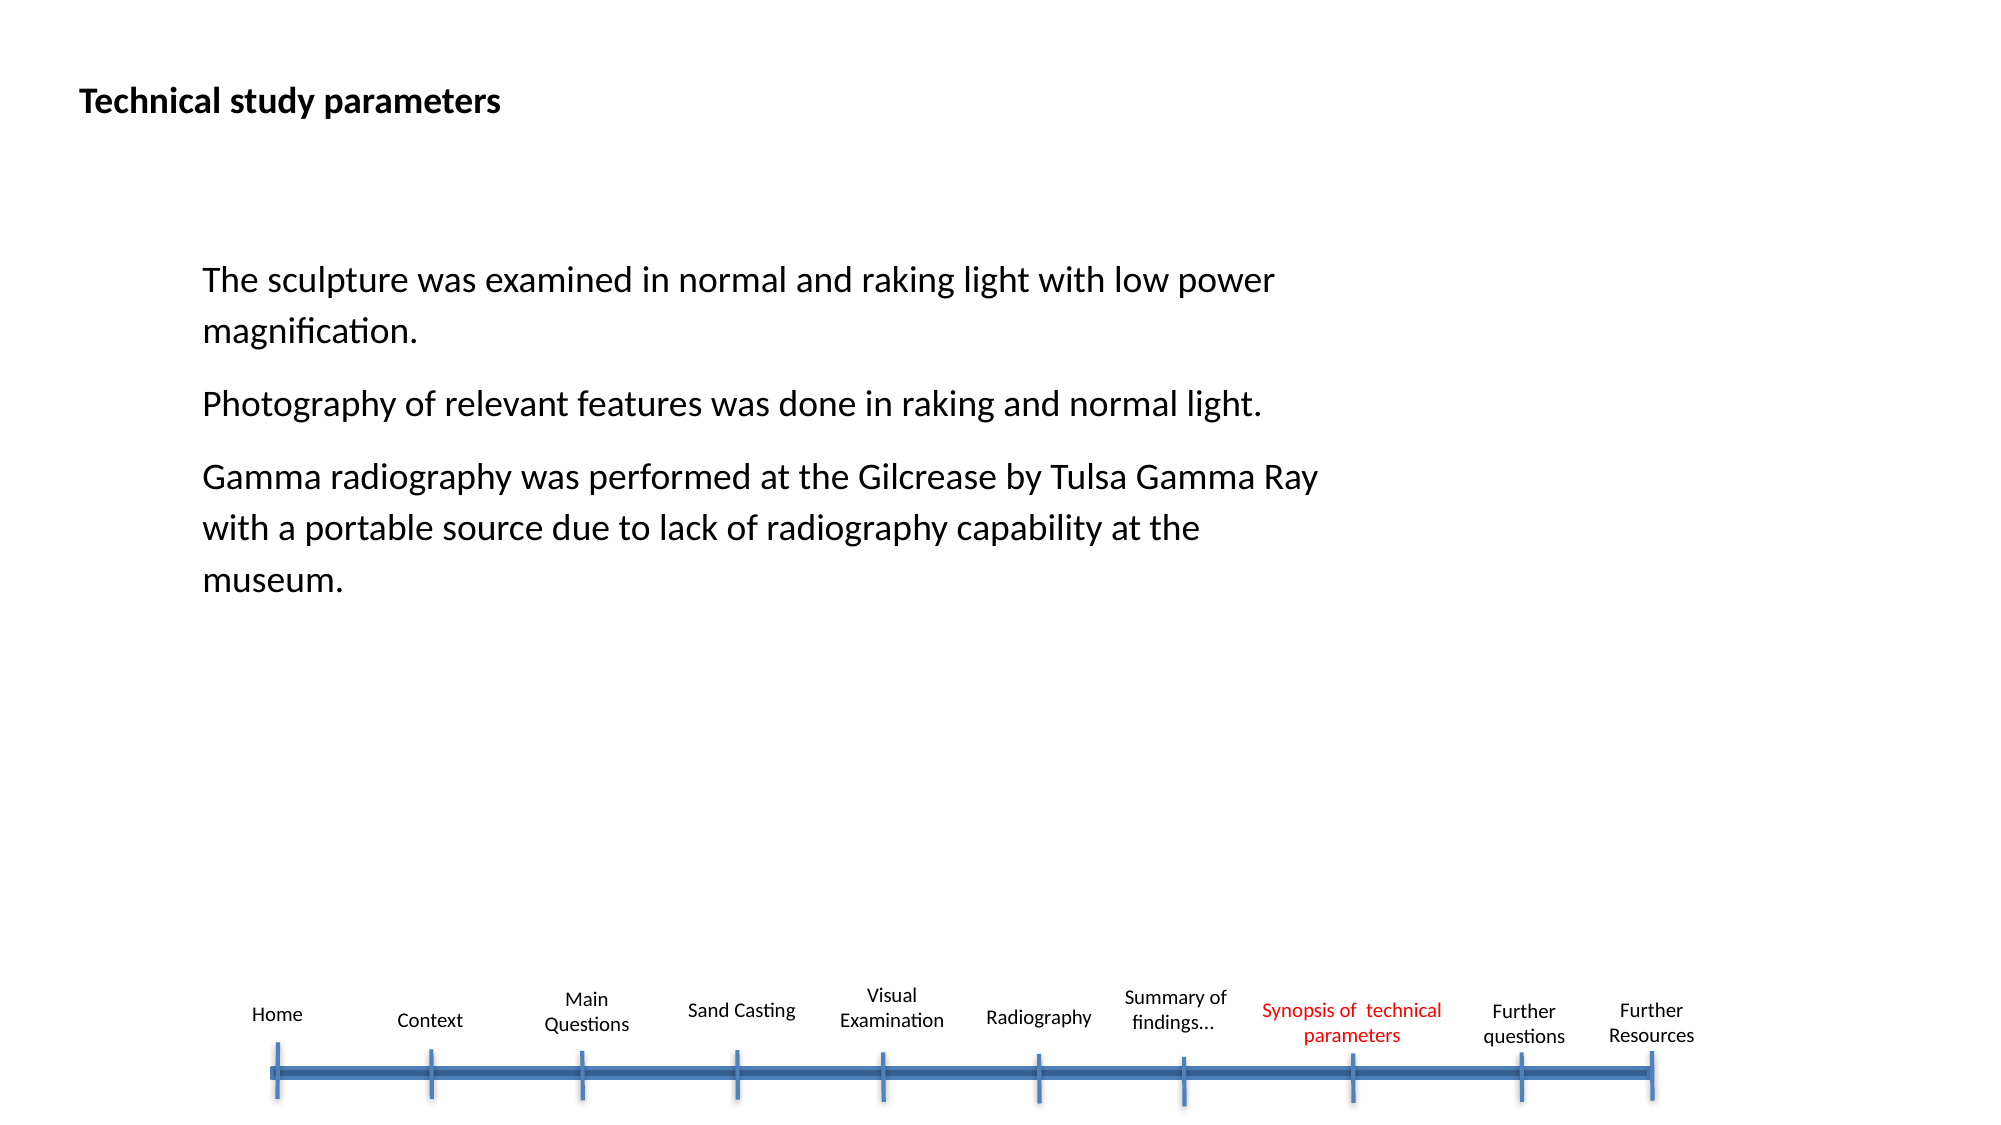

Technical study parameters
The sculpture was examined in normal and raking light with low power magnification.
Photography of relevant features was done in raking and normal light.
Gamma radiography was performed at the Gilcrease by Tulsa Gamma Ray with a portable source due to lack of radiography capability at the museum.
Visual Examination
Summary of findings...
Main Questions
Synopsis of  technical parameters
Further Resources
Sand Casting
Further questions
Home
Radiography
Context